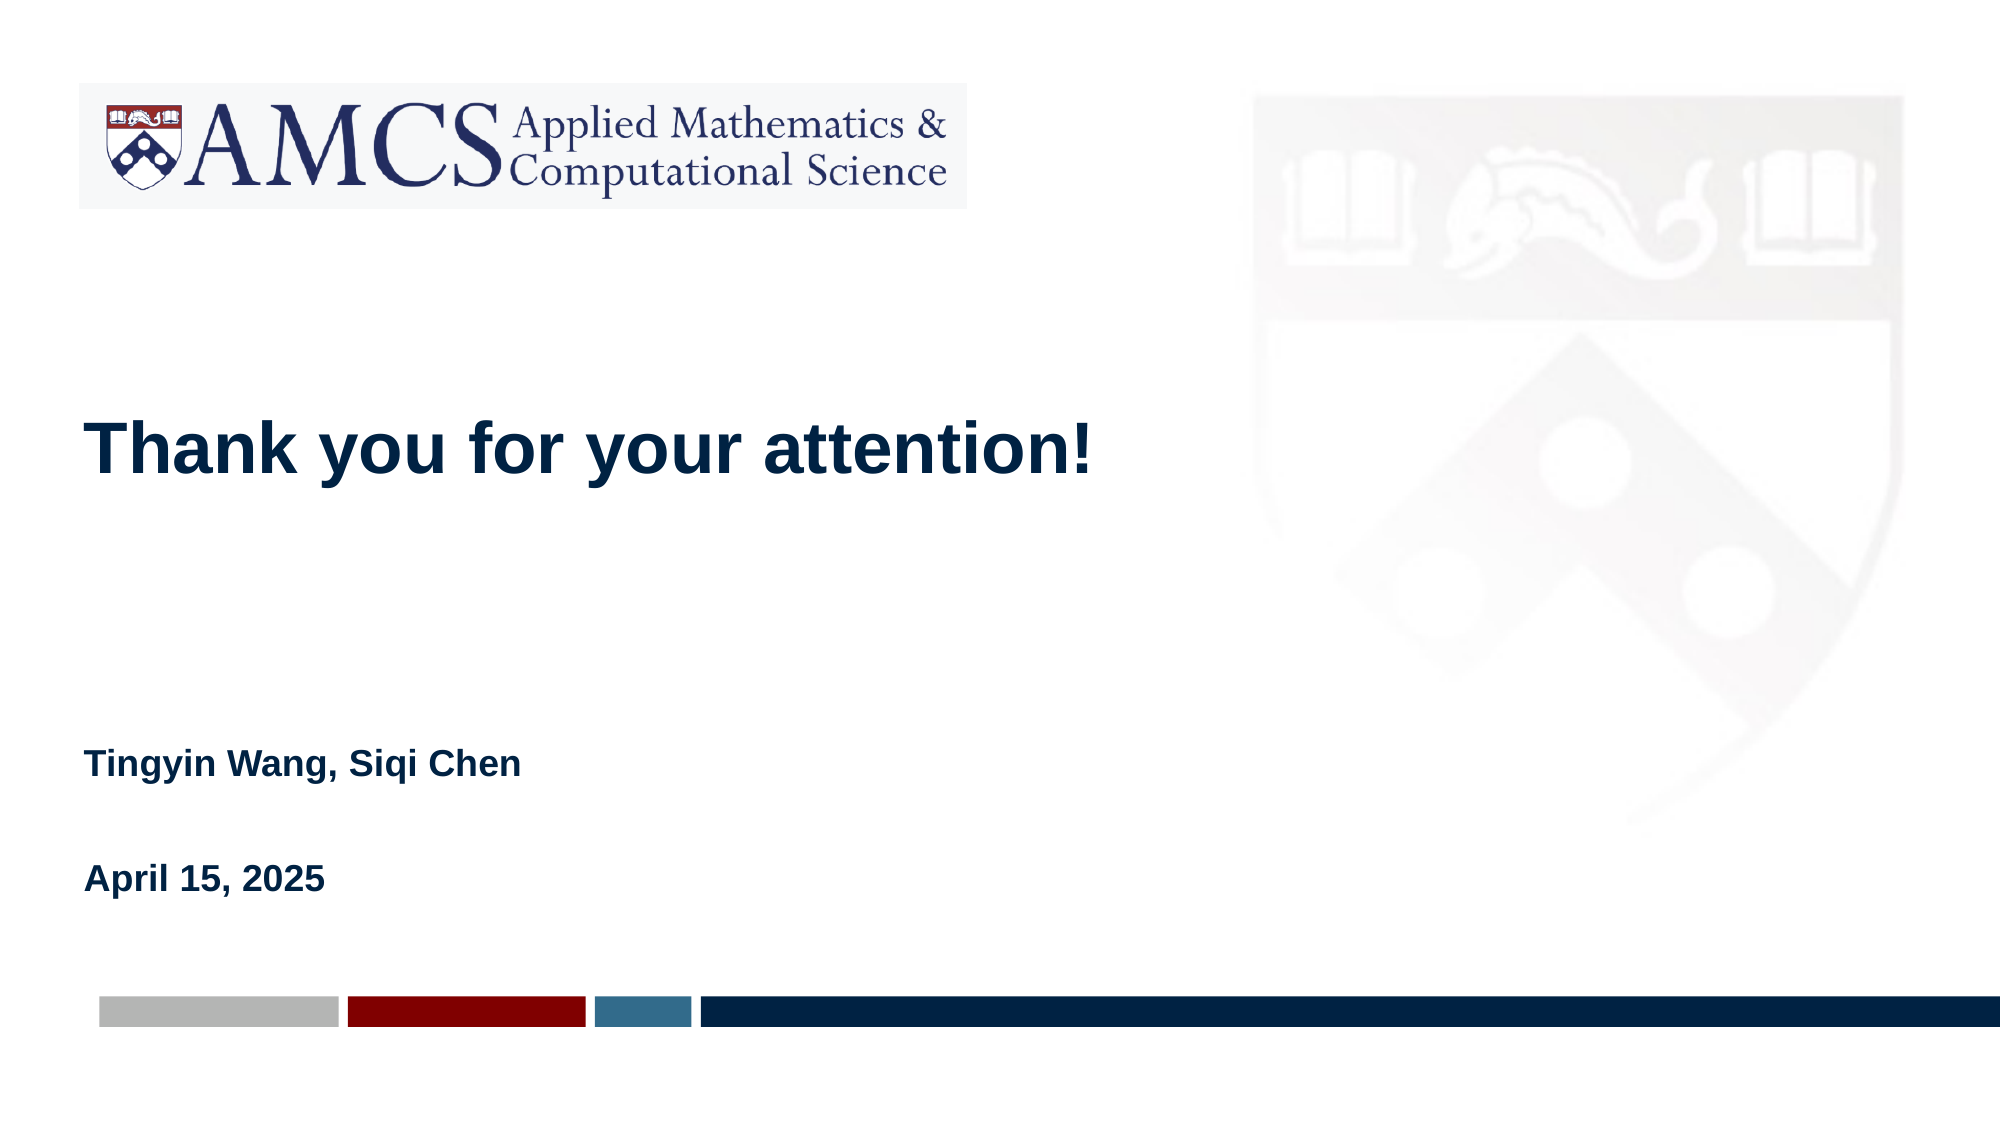

# Thank you for your attention!
Tingyin Wang, Siqi Chen

April 15, 2025